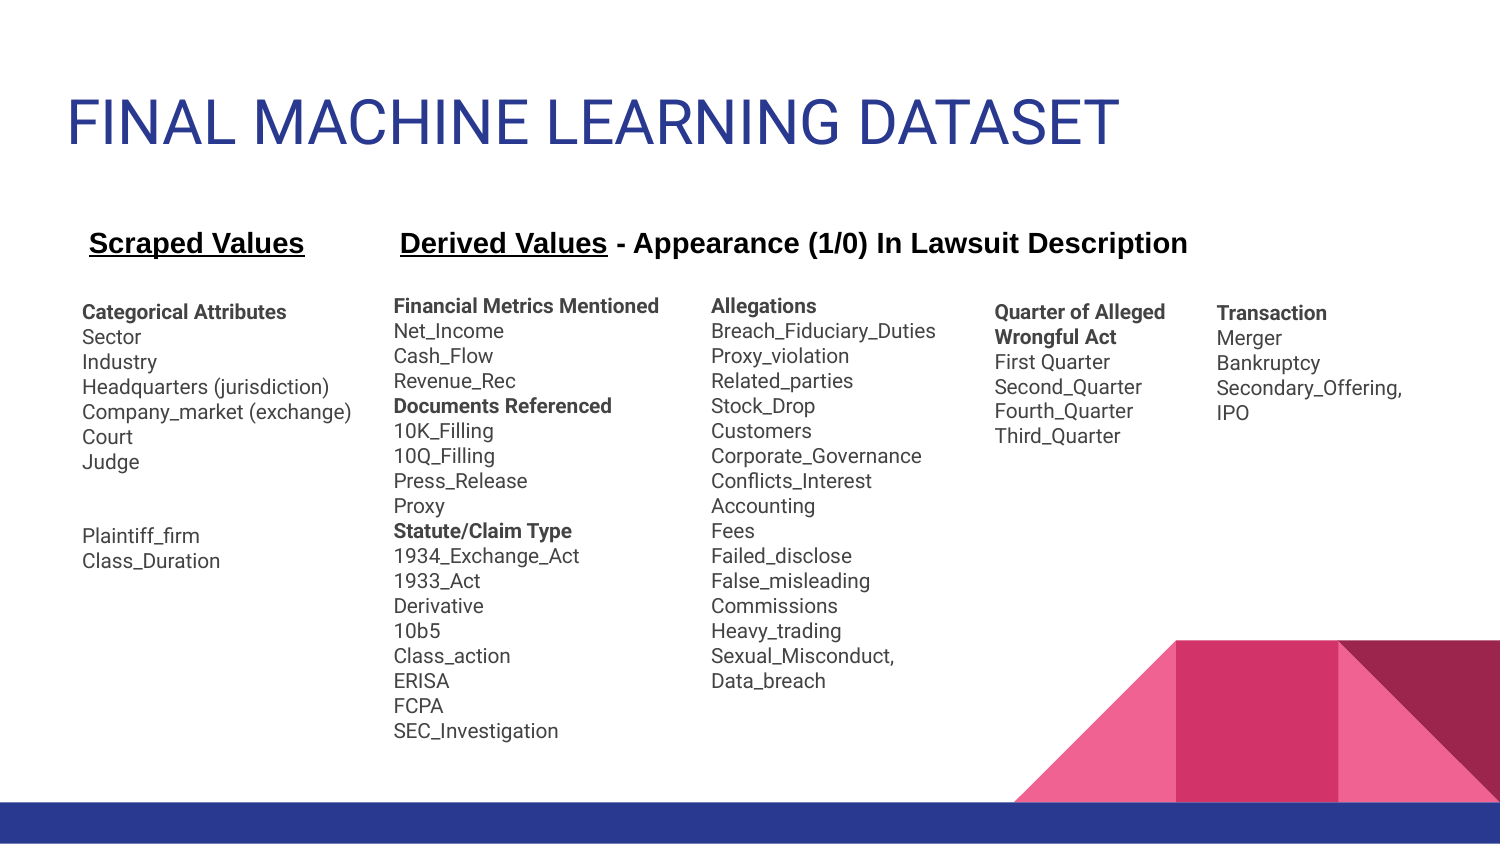

# FINAL MACHINE LEARNING DATASET
Scraped Values
Derived Values - Appearance (1/0) In Lawsuit Description
Financial Metrics Mentioned
Net_Income
Cash_Flow
Revenue_Rec
Documents Referenced
10K_Filling
10Q_Filling
Press_Release
Proxy
Statute/Claim Type
1934_Exchange_Act
1933_Act
Derivative
10b5
Class_action
ERISA
FCPA
SEC_Investigation

Allegations
Breach_Fiduciary_Duties
Proxy_violation
Related_parties
Stock_Drop
Customers
Corporate_Governance
Conflicts_Interest
Accounting
Fees
Failed_disclose
False_misleading
Commissions
Heavy_trading
Sexual_Misconduct, Data_breach

Categorical Attributes
Sector
Industry
Headquarters (jurisdiction)
Company_market (exchange)
Court
Judge
Plaintiff_firm
Class_Duration
Quarter of Alleged Wrongful Act
First Quarter
Second_Quarter
Fourth_Quarter
Third_Quarter

Transaction
Merger
Bankruptcy Secondary_Offering, IPO